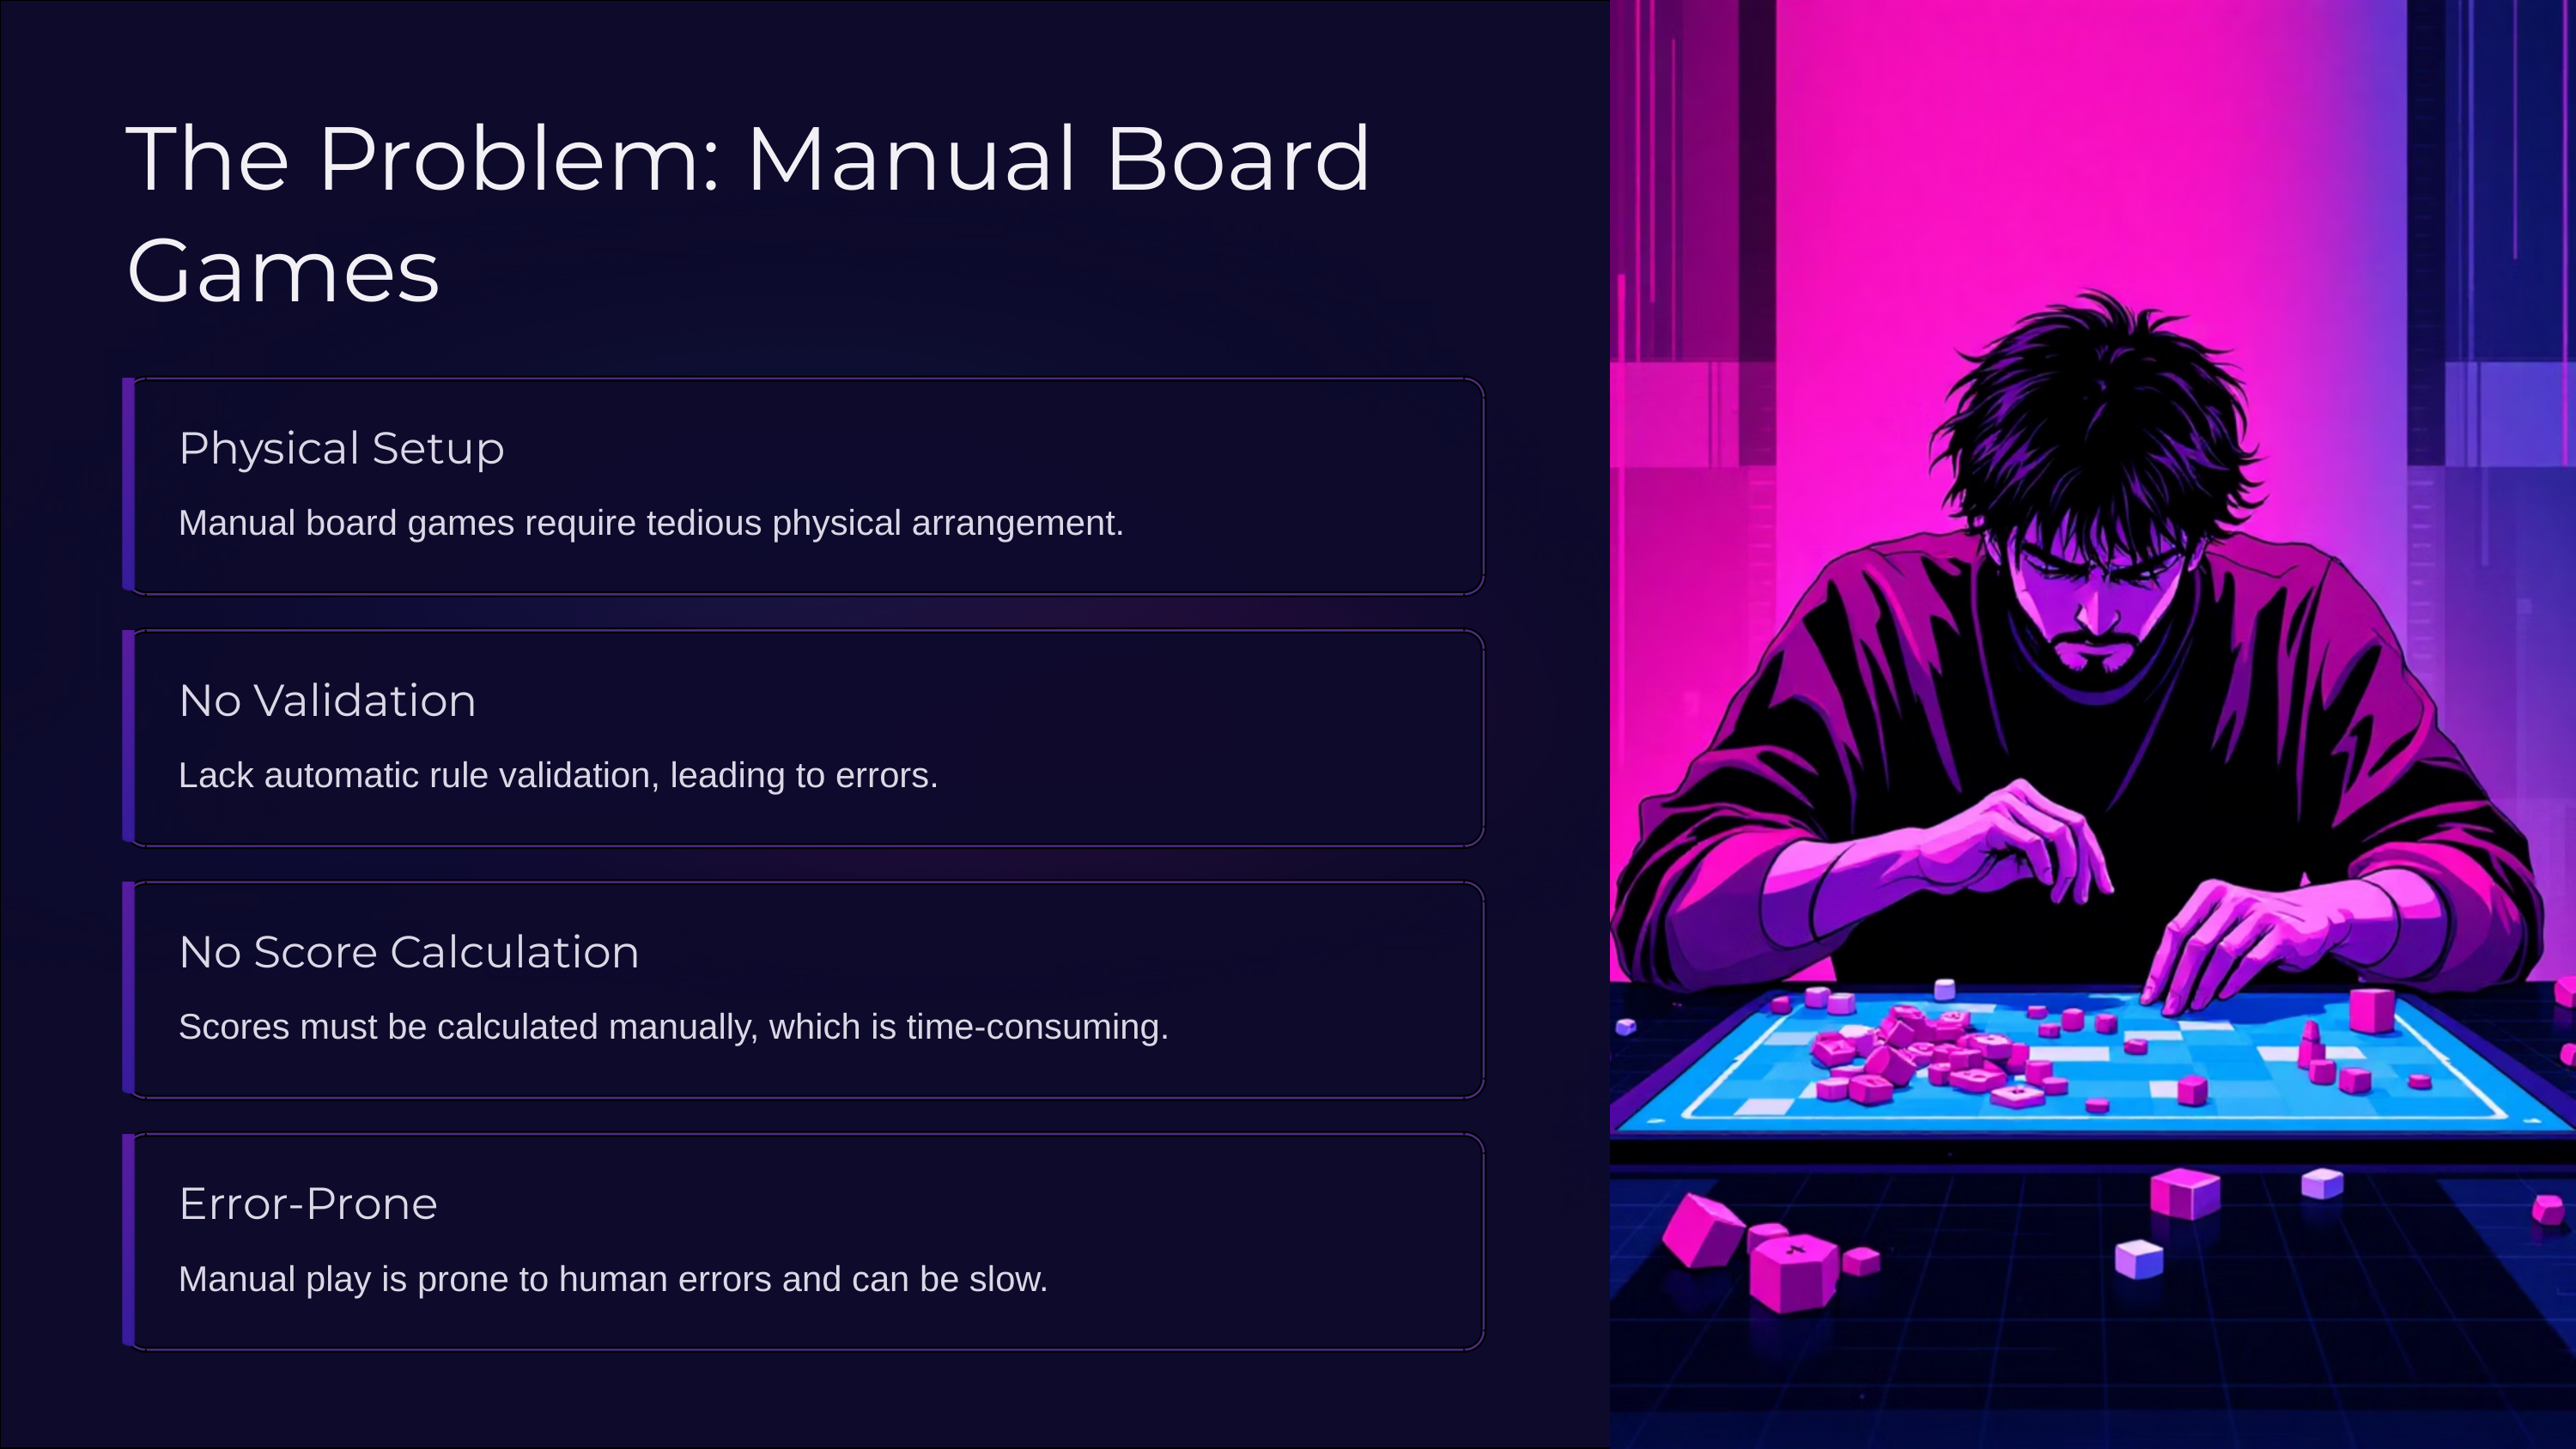

The Problem: Manual Board Games

Physical Setup
Manual board games require tedious physical arrangement.

No Validation
Lack automatic rule validation, leading to errors.

No Score Calculation
Scores must be calculated manually, which is time-consuming.

Error-Prone
Manual play is prone to human errors and can be slow.